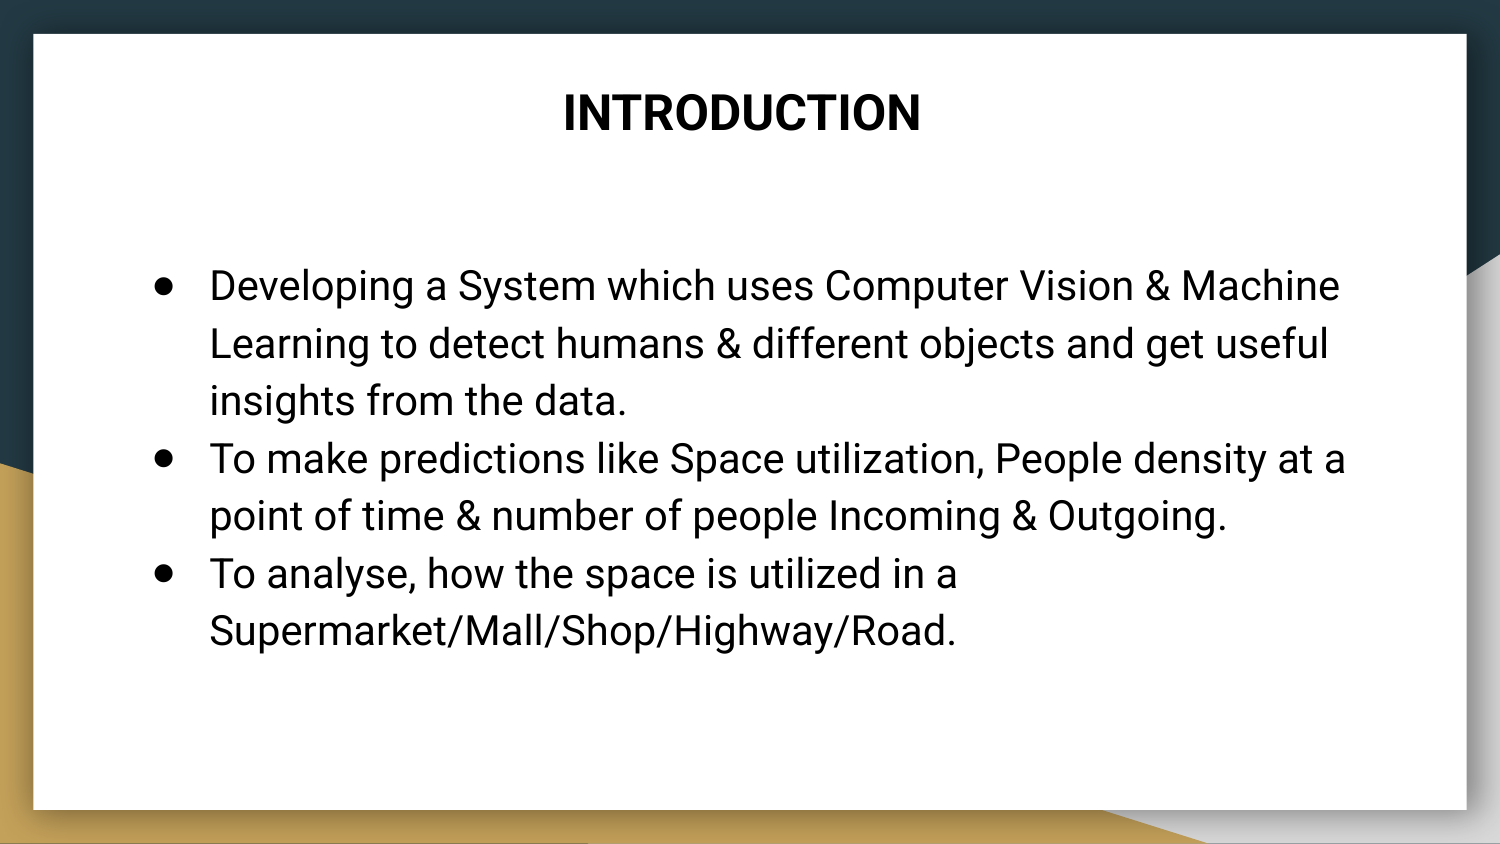

# INTRODUCTION
Developing a System which uses Computer Vision & Machine Learning to detect humans & different objects and get useful insights from the data.
To make predictions like Space utilization, People density at a point of time & number of people Incoming & Outgoing.
To analyse, how the space is utilized in a Supermarket/Mall/Shop/Highway/Road.